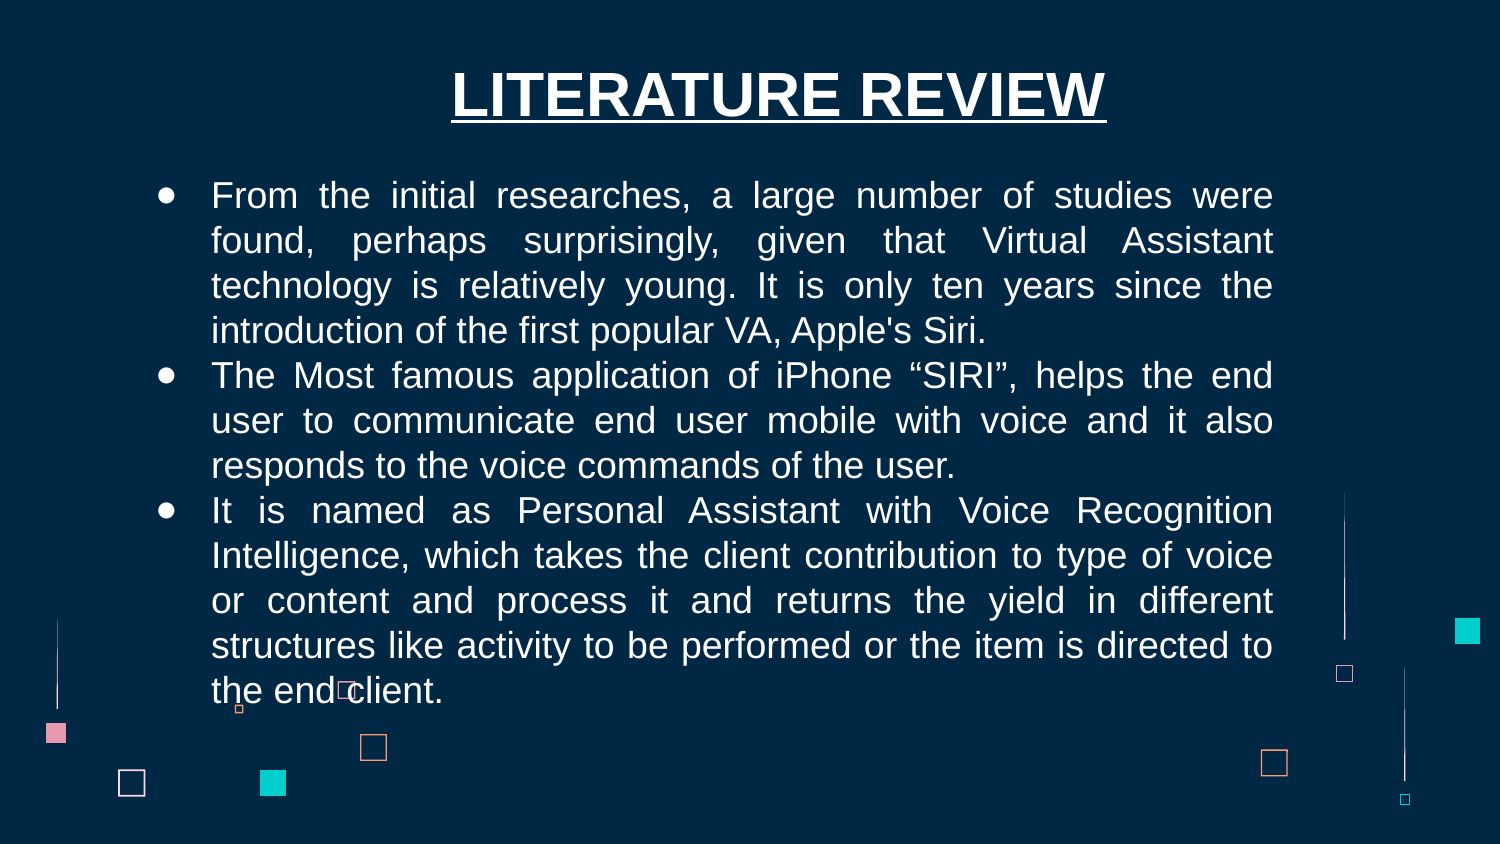

# LITERATURE REVIEW
From the initial researches, a large number of studies were found, perhaps surprisingly, given that Virtual Assistant technology is relatively young. It is only ten years since the introduction of the first popular VA, Apple's Siri.
The Most famous application of iPhone “SIRI”, helps the end user to communicate end user mobile with voice and it also responds to the voice commands of the user.
It is named as Personal Assistant with Voice Recognition Intelligence, which takes the client contribution to type of voice or content and process it and returns the yield in different structures like activity to be performed or the item is directed to the end client.